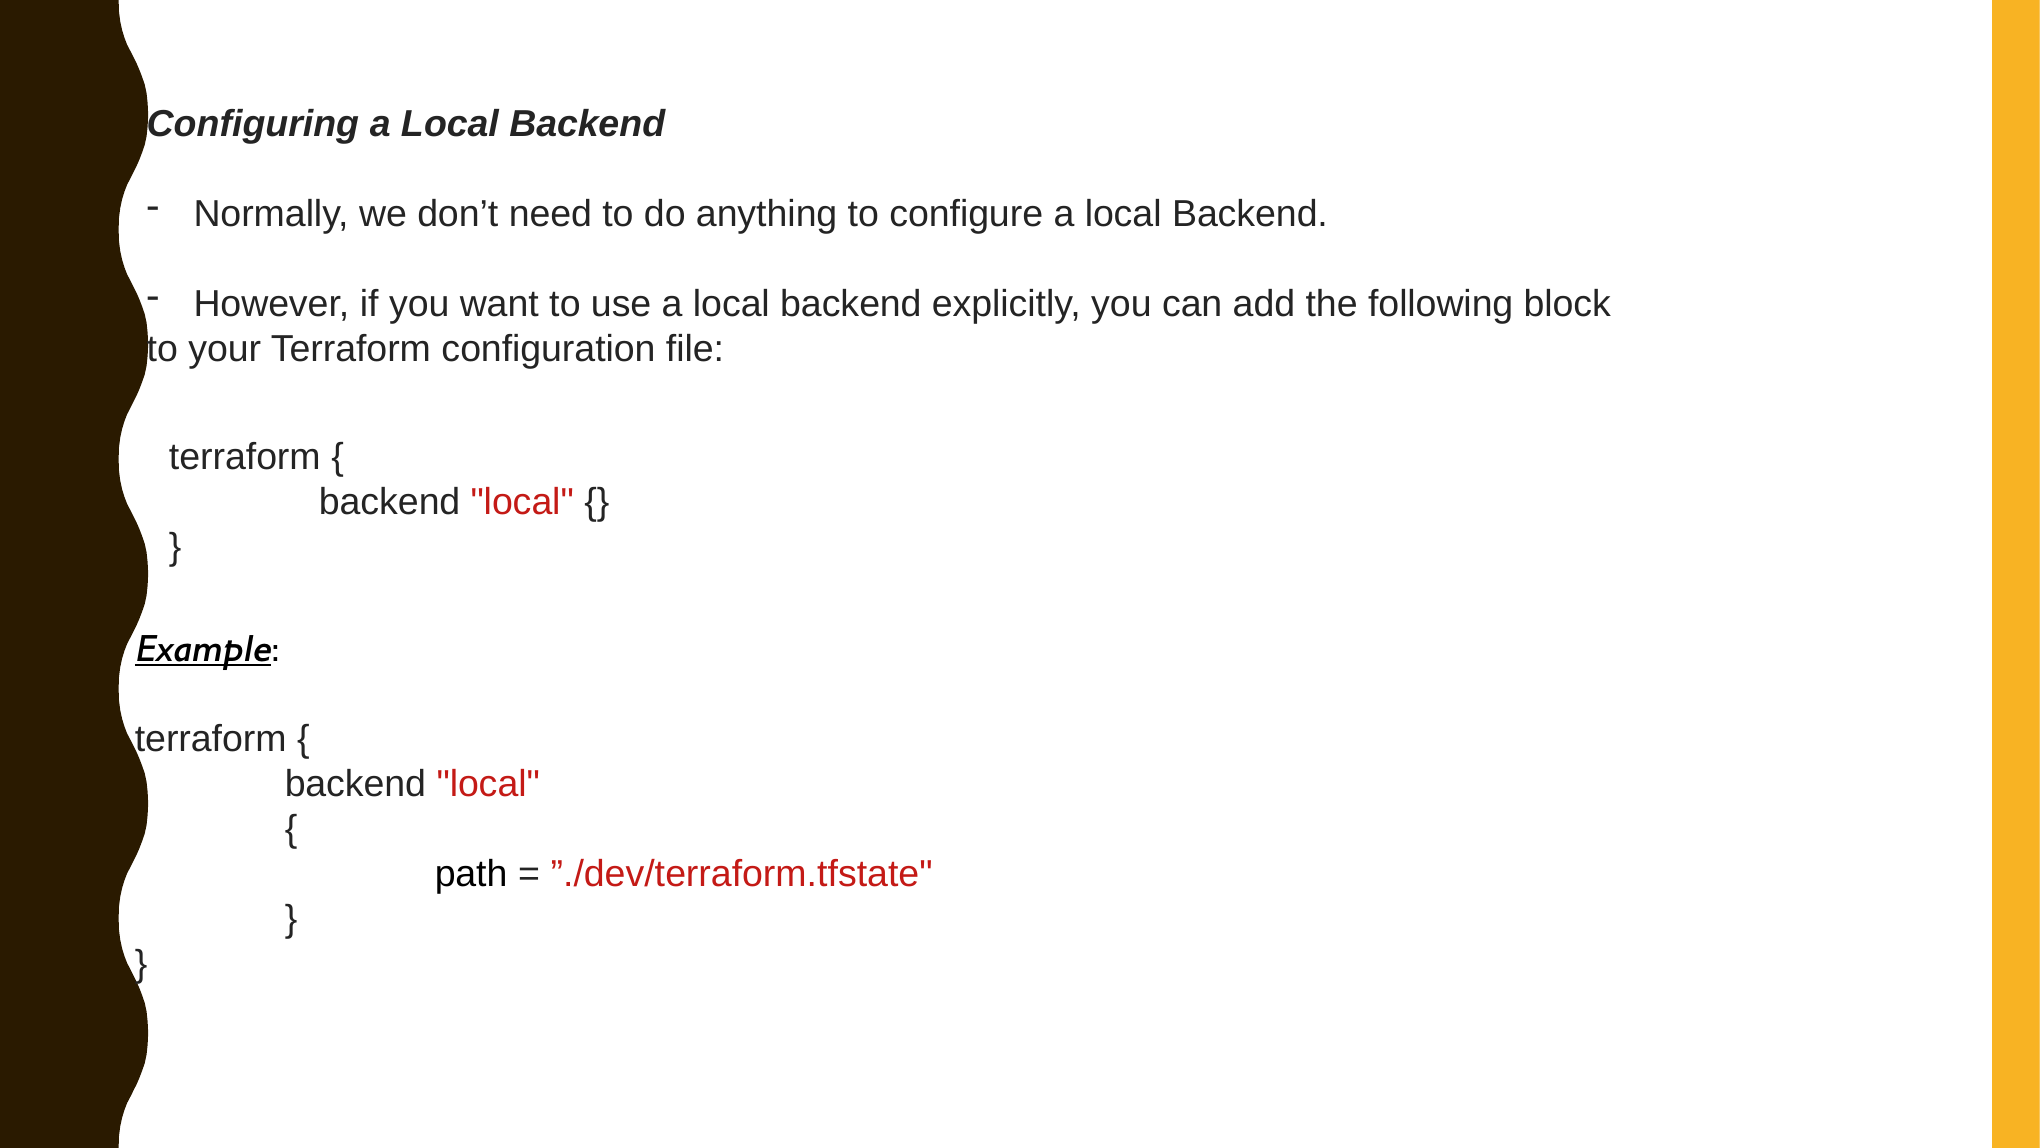

Configuring a Local Backend

Normally, we don’t need to do anything to configure a local Backend.
However, if you want to use a local backend explicitly, you can add the following block
to your Terraform configuration file:

terraform {
	backend "local" {}
}
Example:

terraform {
	backend "local"
	{
		path = ”./dev/terraform.tfstate"
	}
}